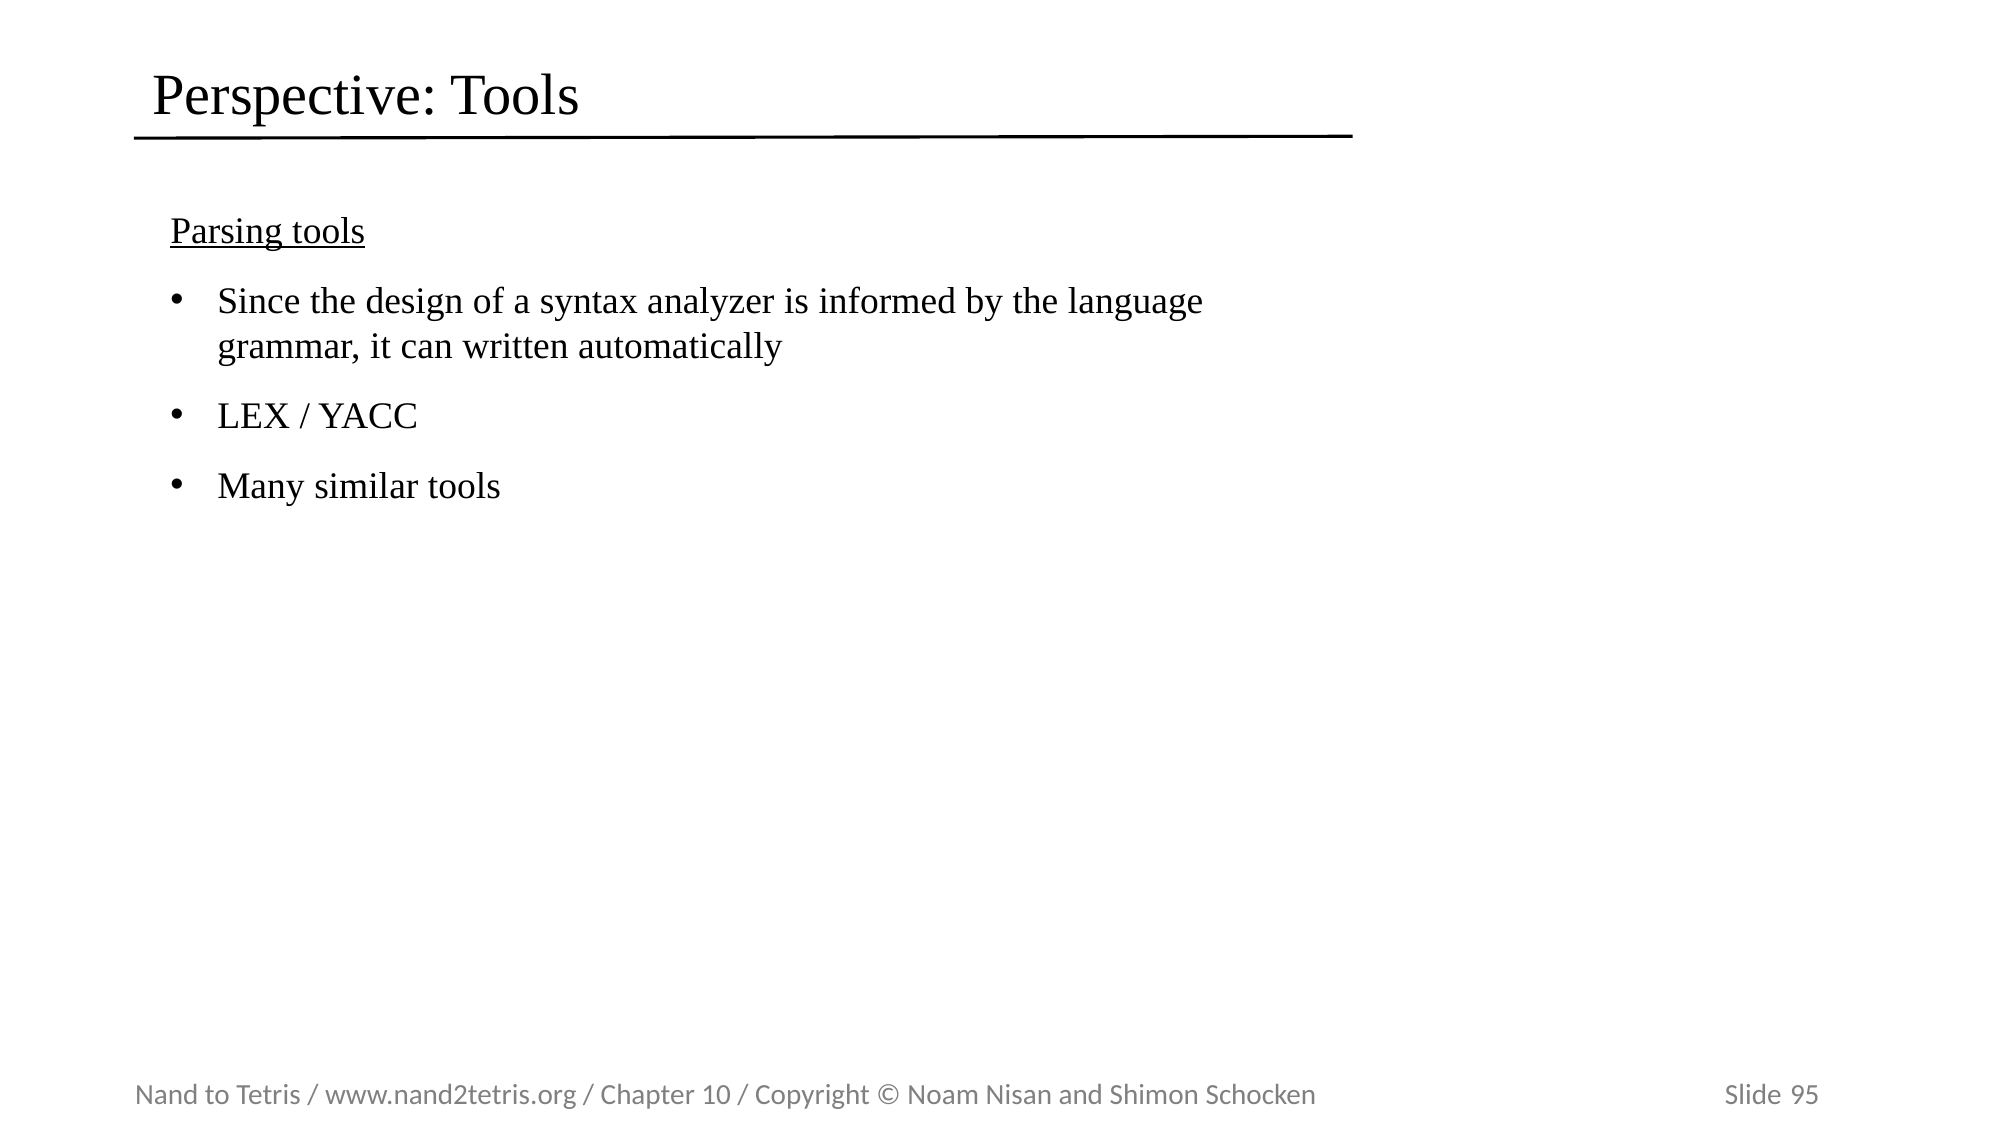

# Perspective: Tools

Parsing tools
Since the design of a syntax analyzer is informed by the language grammar, it can written automatically
LEX / YACC
Many similar tools